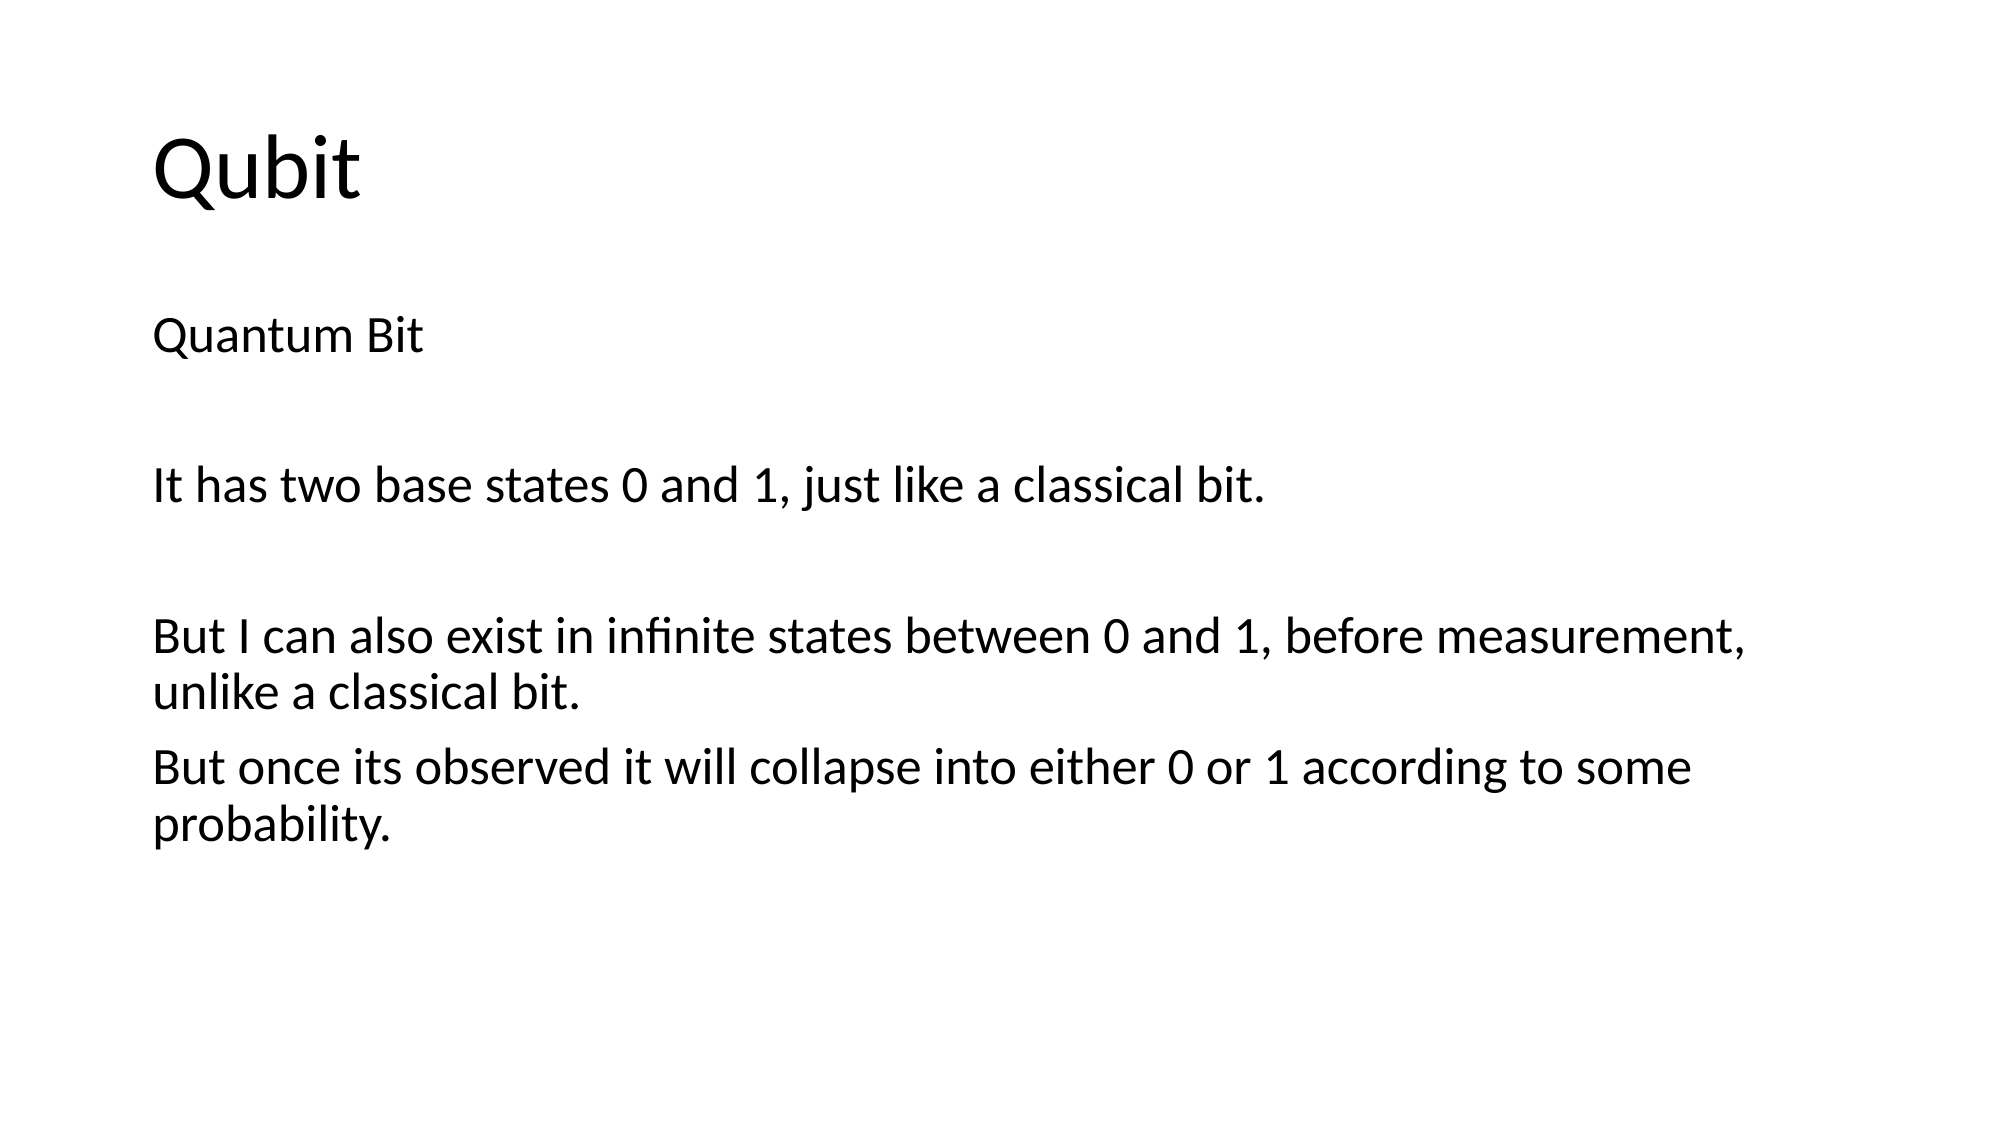

# Qubit
Quantum Bit

It has two base states 0 and 1, just like a classical bit.

But I can also exist in infinite states between 0 and 1, before measurement, unlike a classical bit.
But once its observed it will collapse into either 0 or 1 according to some probability.